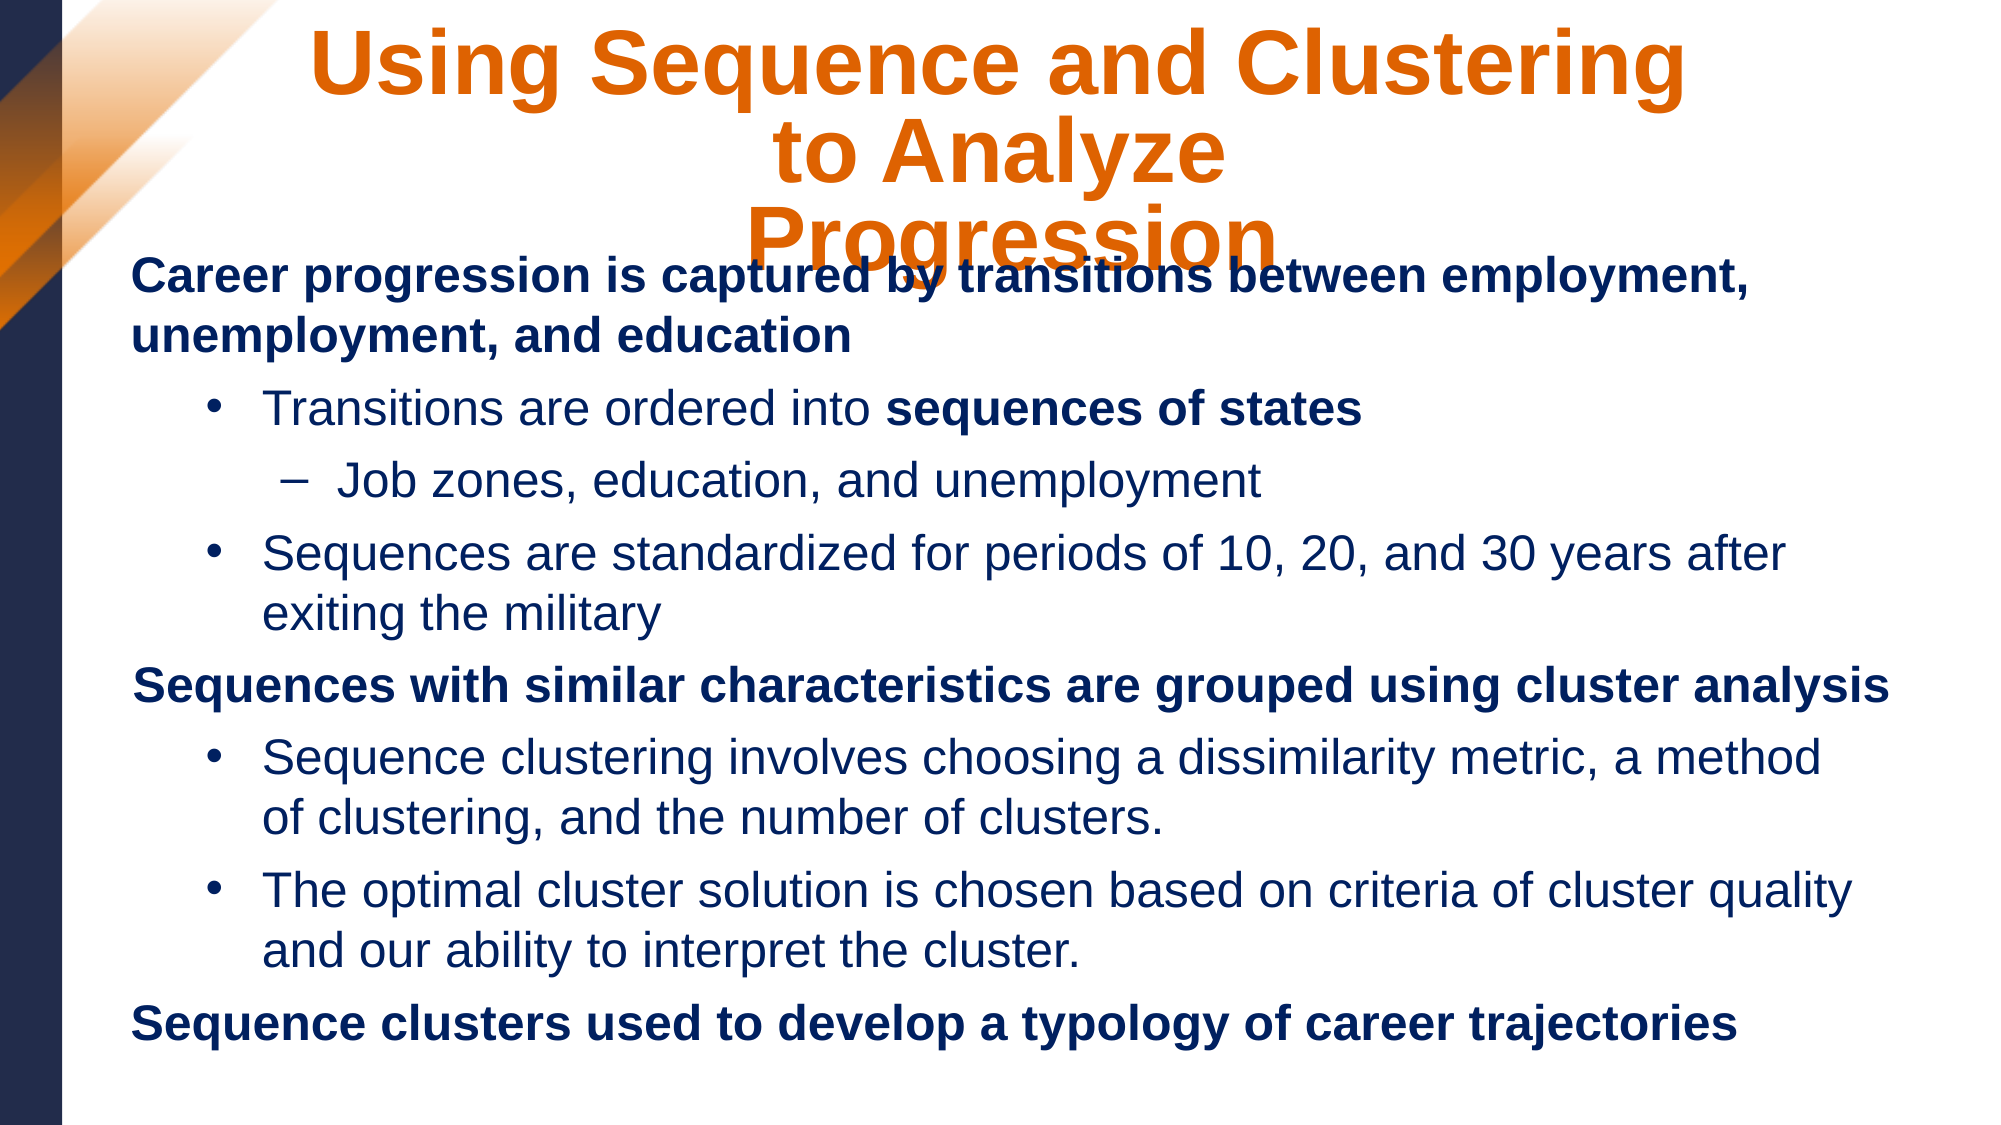

Using Sequence and Clustering
 to Analyze
 Progression
Career progression is captured by transitions between employment,  unemployment, and education
Transitions are ordered into sequences of states
Job zones, education, and unemployment
Sequences are standardized for periods of 10, 20, and 30 years after exiting the military
Sequences with similar characteristics are grouped using cluster analysis
Sequence clustering involves choosing a dissimilarity metric, a method
of clustering, and the number of clusters.
The optimal cluster solution is chosen based on criteria of cluster quality and our ability to interpret the cluster.
Sequence clusters used to develop a typology of career trajectories